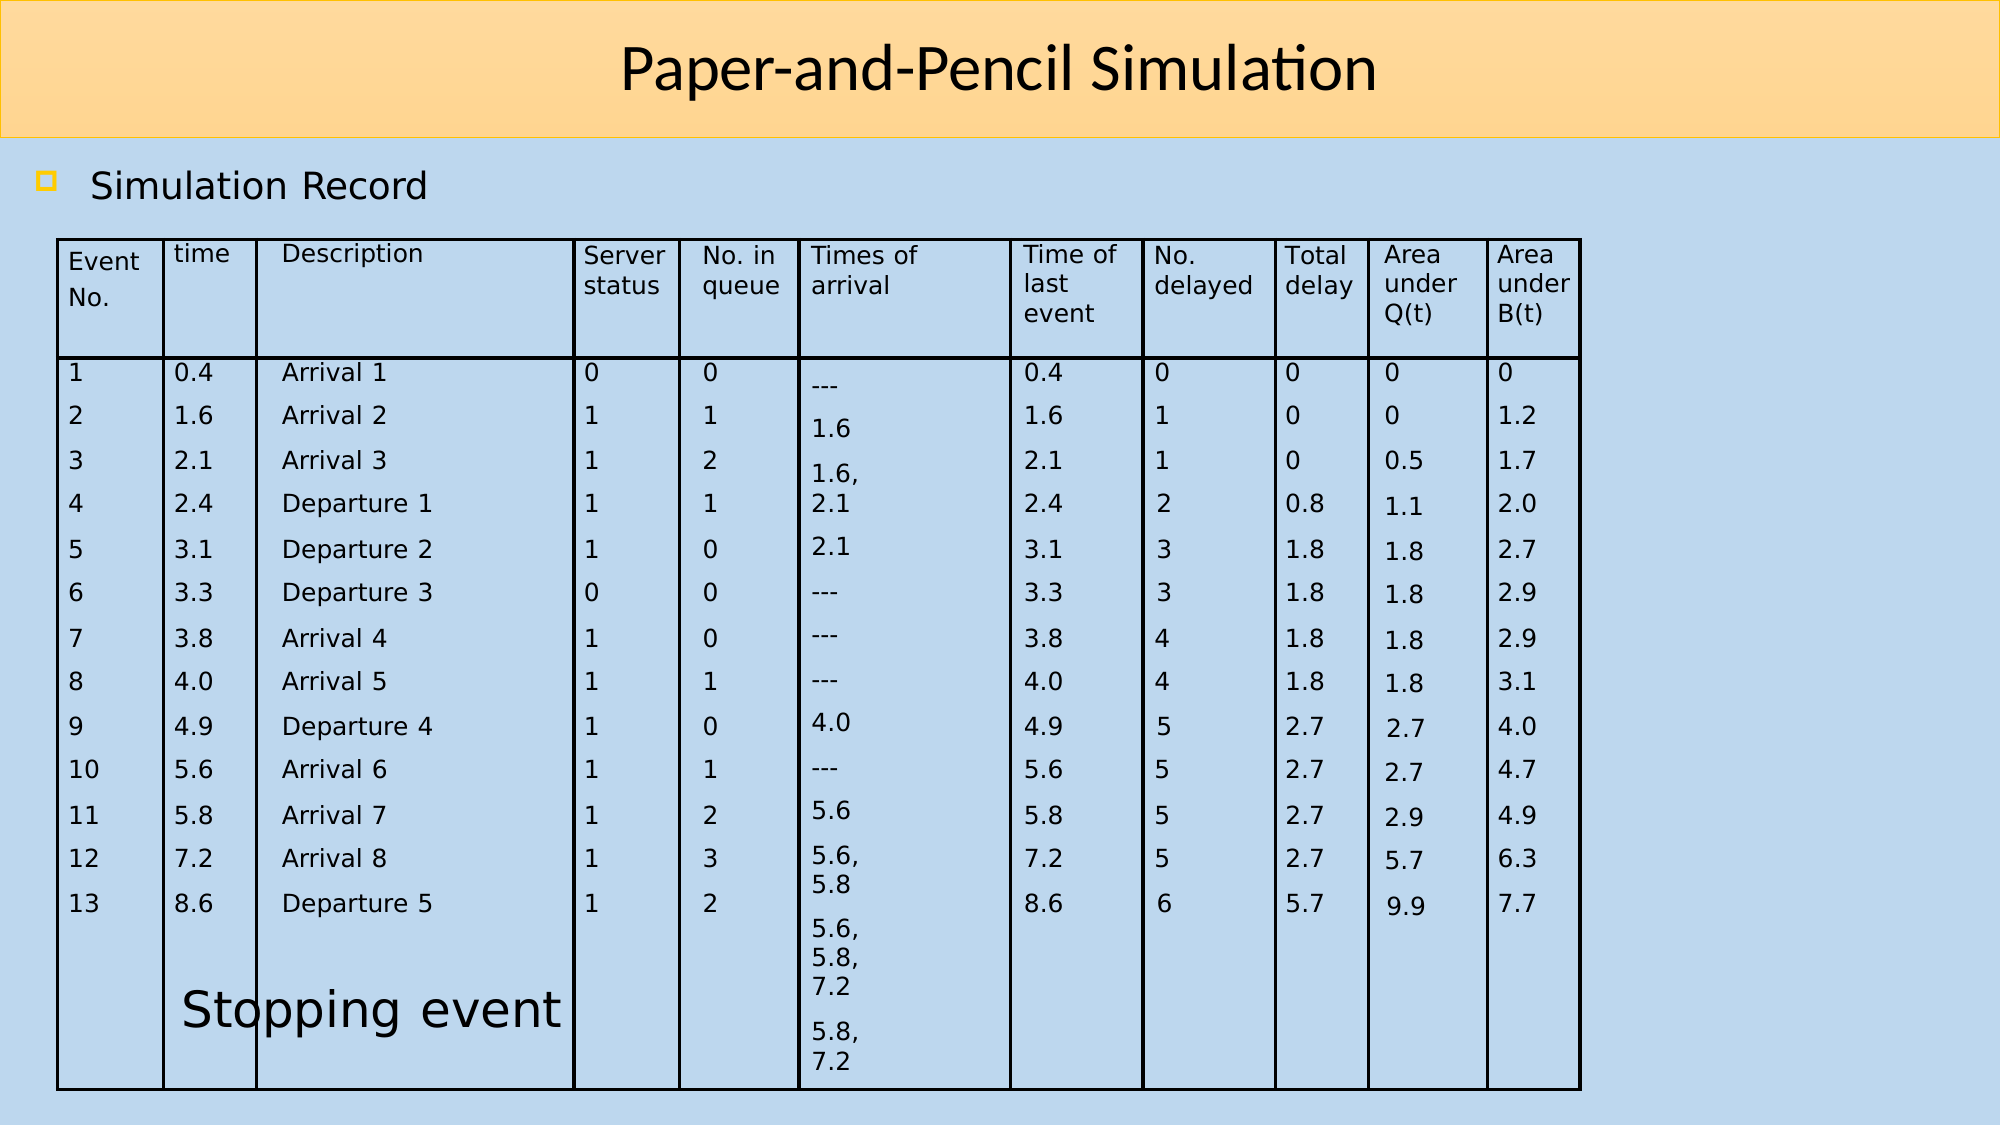

# Paper-and-Pencil Simulation
Simulation Record
| Event No. | time | Description | Server status | No. in queue | Times of arrival | Time of last event | No. delayed | Total delay | Area under Q(t) | Area under B(t) |
| --- | --- | --- | --- | --- | --- | --- | --- | --- | --- | --- |
| 1 2 3 4 5 6 7 8 9 10 11 12 13 | 0.4 1.6 2.1 2.4 3.1 3.3 3.8 4.0 4.9 5.6 5.8 7.2 8.6 | Arrival 1 Arrival 2 Arrival 3 Departure 1 Departure 2 Departure 3 Arrival 4 Arrival 5 Departure 4 Arrival 6 Arrival 7 Arrival 8 Departure 5 | 0 1 1 1 1 0 1 1 1 1 1 1 1 | 0 1 2 1 0 0 0 1 0 1 2 3 2 | --- 1.6 1.6, 2.1 2.1 --- --- --- 4.0 --- 5.6 5.6, 5.8 5.6, 5.8, 7.2 5.8, 7.2 | 0.4 1.6 2.1 2.4 3.1 3.3 3.8 4.0 4.9 5.6 5.8 7.2 8.6 | 0 1 1 2 3 3 4 4 5 5 5 5 6 | 0 0 0 0.8 1.8 1.8 1.8 1.8 2.7 2.7 2.7 2.7 5.7 | 0 0 0.5 1.1 1.8 1.8 1.8 1.8 2.7 2.7 2.9 5.7 9.9 | 0 1.2 1.7 2.0 2.7 2.9 2.9 3.1 4.0 4.7 4.9 6.3 7.7 |
Stopping event